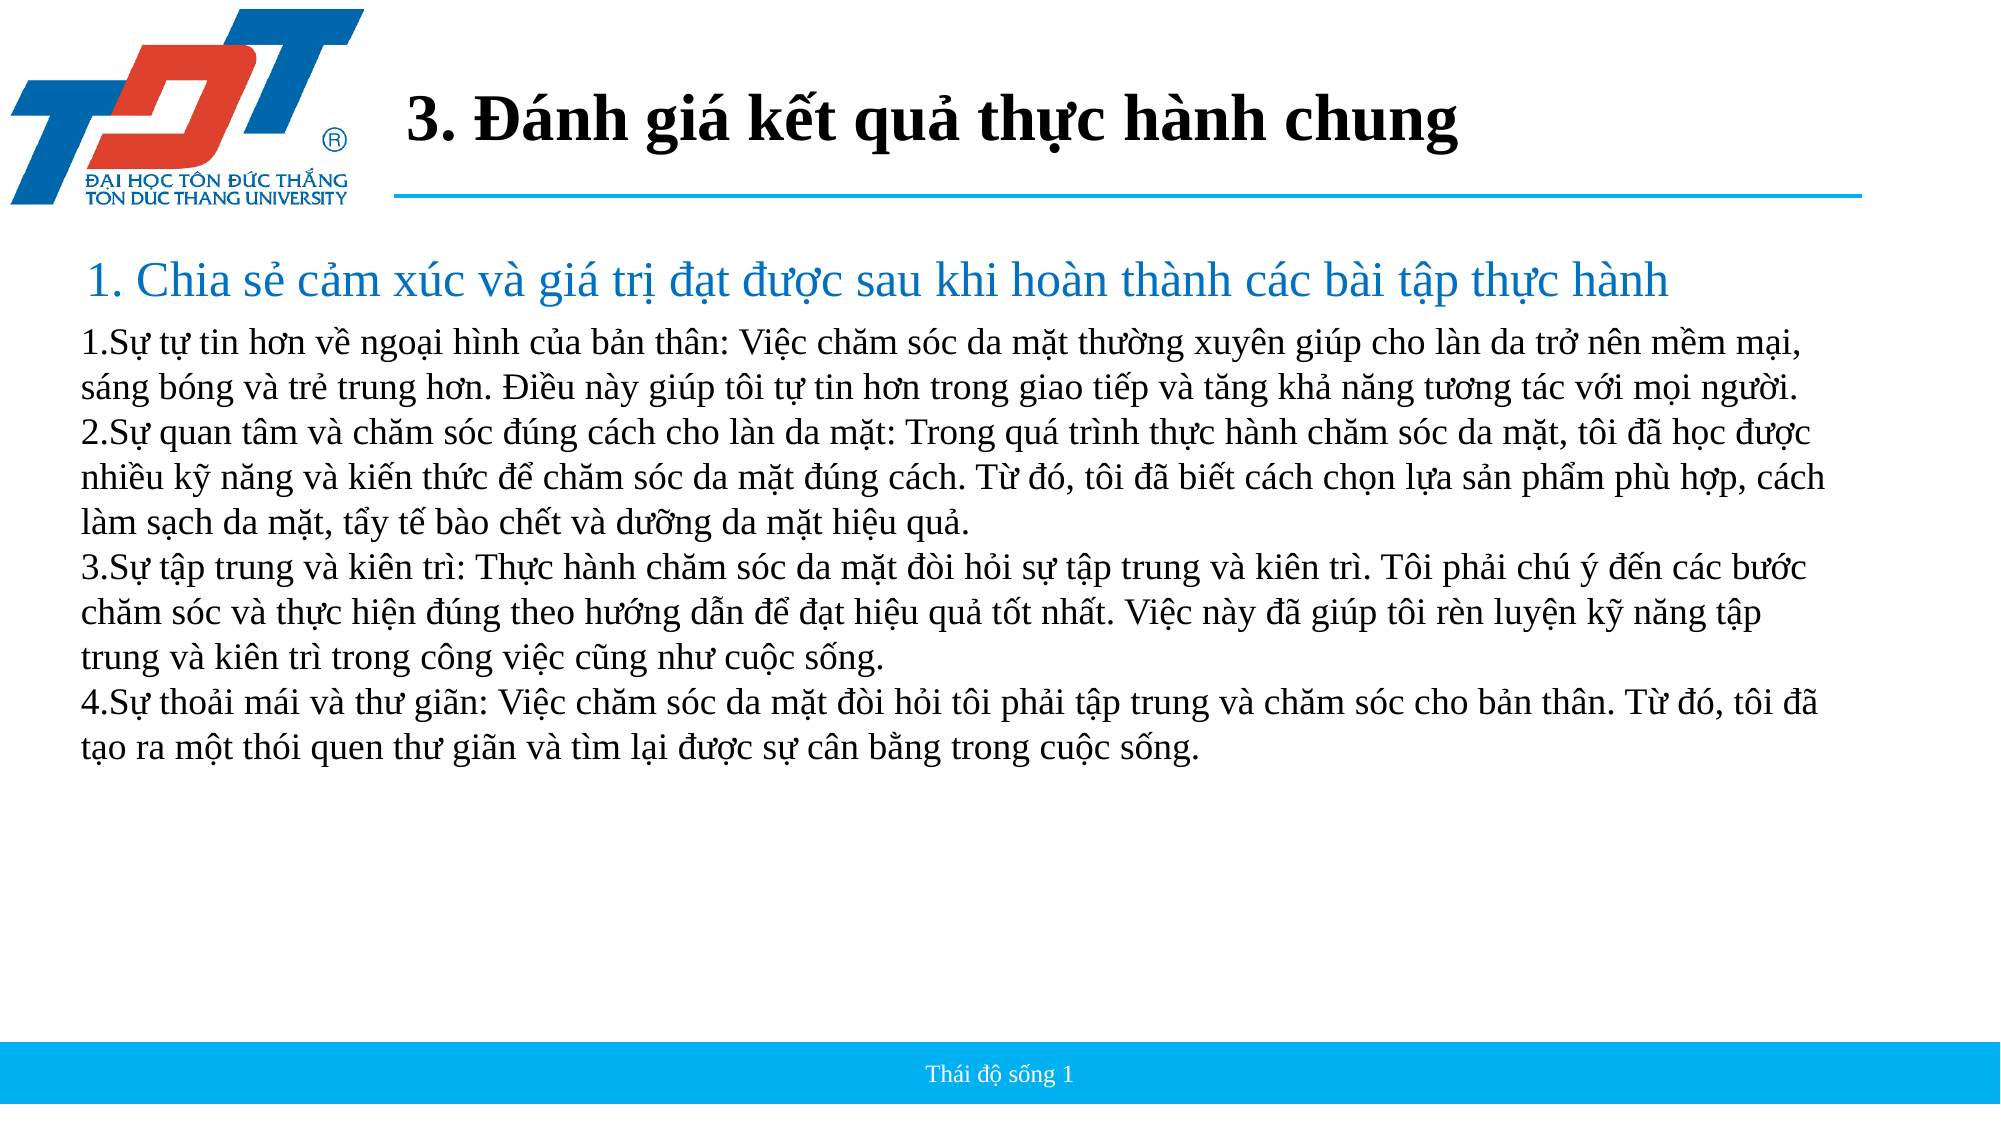

# 3. Đánh giá kết quả thực hành chung
1. Chia sẻ cảm xúc và giá trị đạt được sau khi hoàn thành các bài tập thực hành
Sự tự tin hơn về ngoại hình của bản thân: Việc chăm sóc da mặt thường xuyên giúp cho làn da trở nên mềm mại, sáng bóng và trẻ trung hơn. Điều này giúp tôi tự tin hơn trong giao tiếp và tăng khả năng tương tác với mọi người.
Sự quan tâm và chăm sóc đúng cách cho làn da mặt: Trong quá trình thực hành chăm sóc da mặt, tôi đã học được nhiều kỹ năng và kiến thức để chăm sóc da mặt đúng cách. Từ đó, tôi đã biết cách chọn lựa sản phẩm phù hợp, cách làm sạch da mặt, tẩy tế bào chết và dưỡng da mặt hiệu quả.
Sự tập trung và kiên trì: Thực hành chăm sóc da mặt đòi hỏi sự tập trung và kiên trì. Tôi phải chú ý đến các bước chăm sóc và thực hiện đúng theo hướng dẫn để đạt hiệu quả tốt nhất. Việc này đã giúp tôi rèn luyện kỹ năng tập trung và kiên trì trong công việc cũng như cuộc sống.
Sự thoải mái và thư giãn: Việc chăm sóc da mặt đòi hỏi tôi phải tập trung và chăm sóc cho bản thân. Từ đó, tôi đã tạo ra một thói quen thư giãn và tìm lại được sự cân bằng trong cuộc sống.
Thái độ sống 1